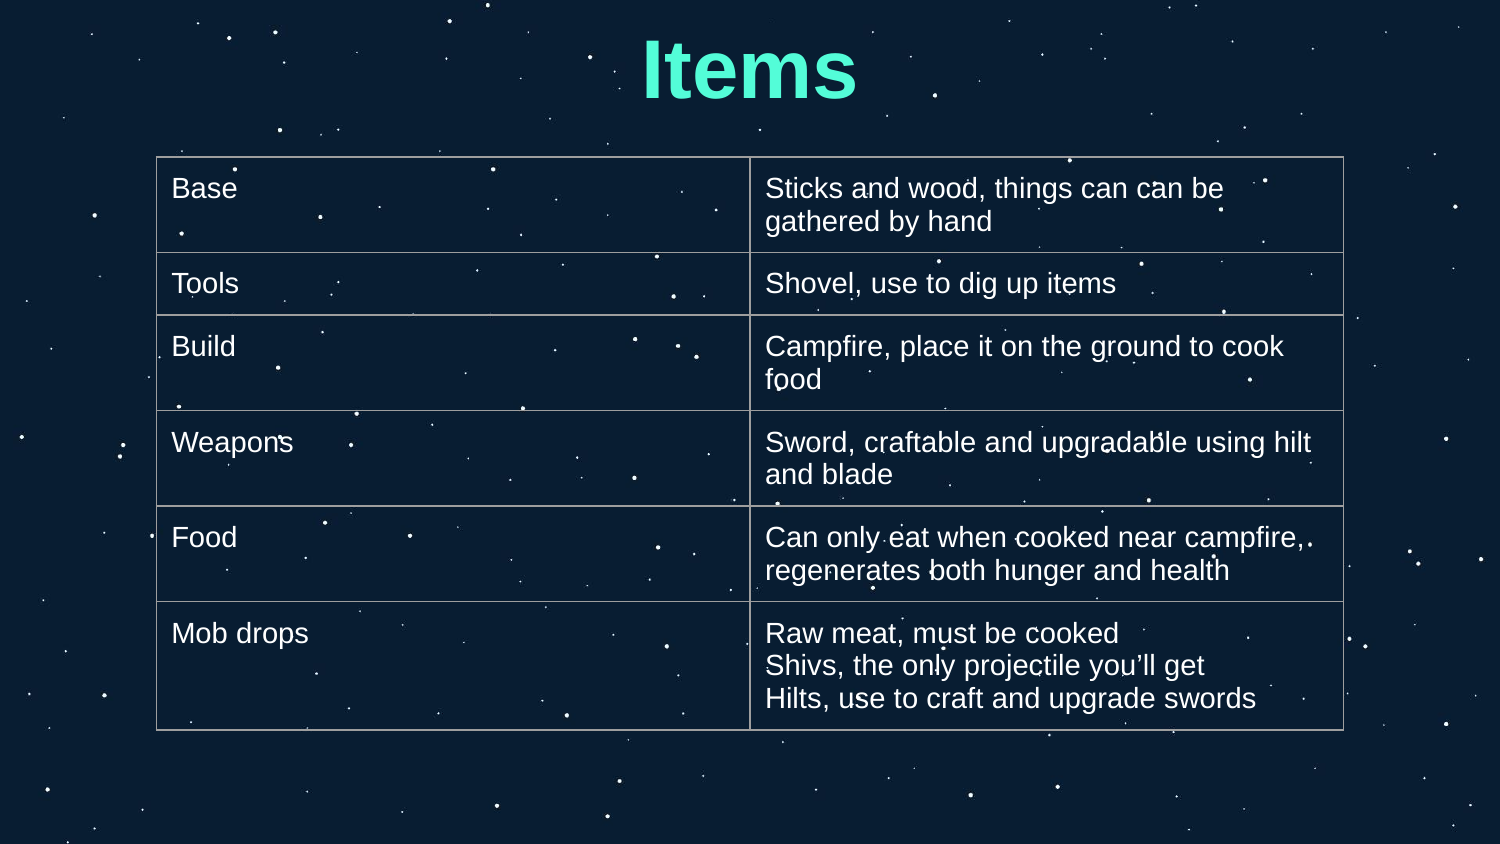

# Items
| Base | Sticks and wood, things can can be gathered by hand |
| --- | --- |
| Tools | Shovel, use to dig up items |
| Build | Campfire, place it on the ground to cook food |
| Weapons | Sword, craftable and upgradable using hilt and blade |
| Food | Can only eat when cooked near campfire, regenerates both hunger and health |
| Mob drops | Raw meat, must be cooked Shivs, the only projectile you’ll get Hilts, use to craft and upgrade swords |